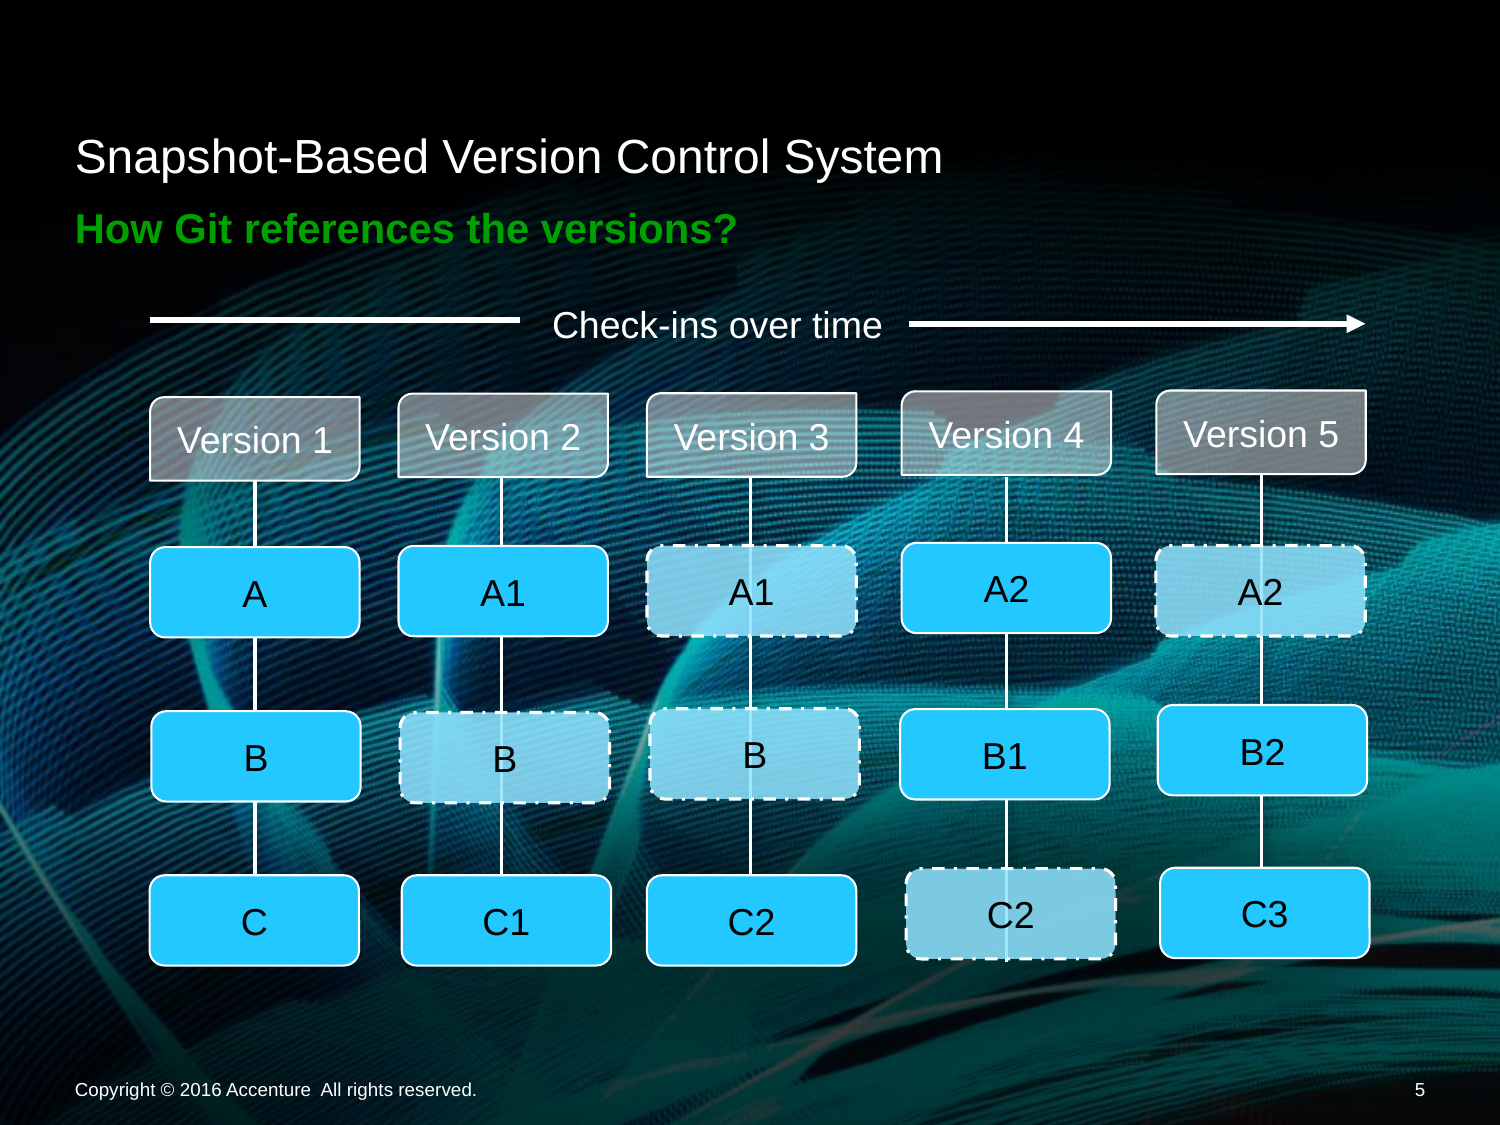

# Snapshot-Based Version Control System
How Git references the versions?
Check-ins over time
Version 5
Version 4
Version 3
Version 2
Version 1
A2
A1
A2
A1
A
B2
B
B1
B
B
C3
C2
C
C1
C2
Copyright © 2016 Accenture  All rights reserved.
5